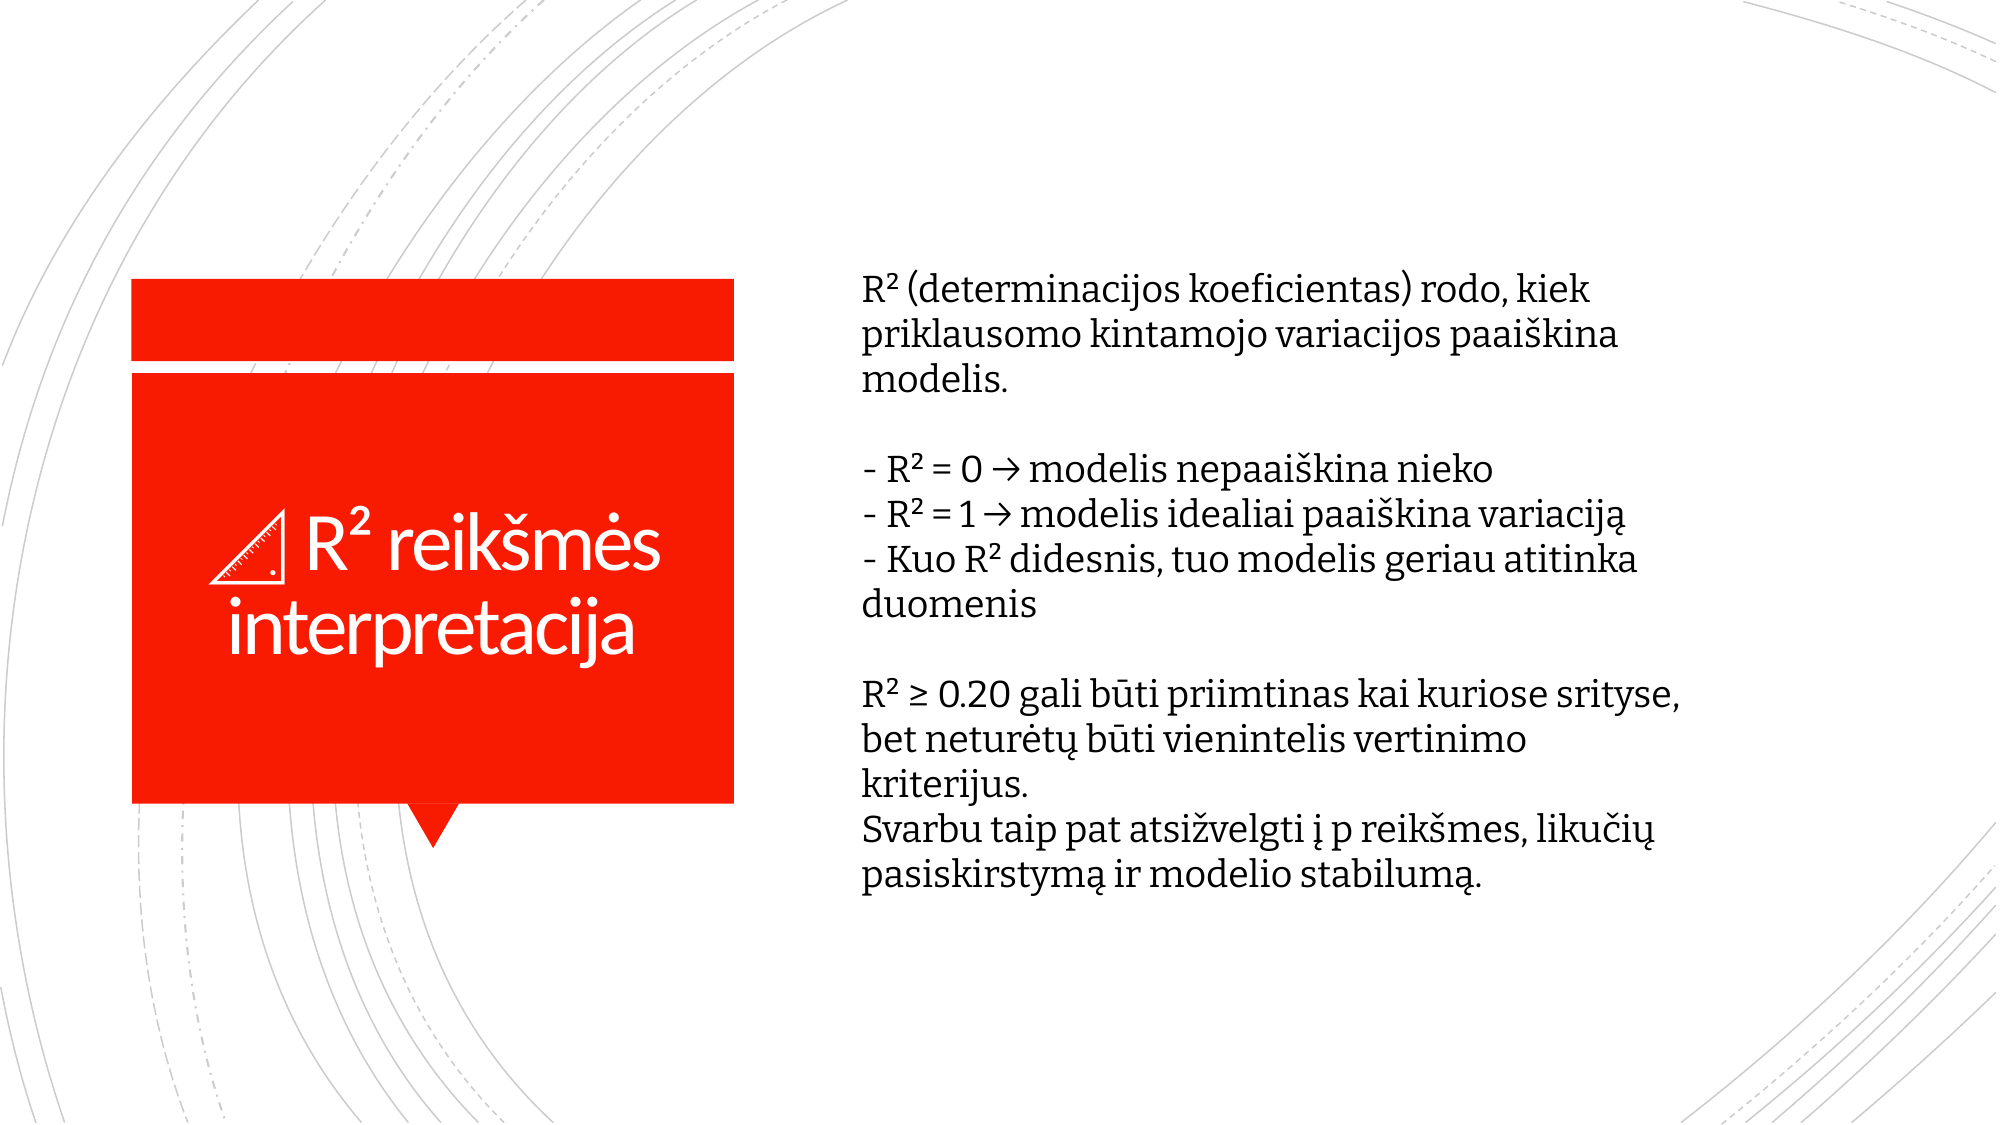

R² (determinacijos koeficientas) rodo, kiek priklausomo kintamojo variacijos paaiškina modelis.
- R² = 0 → modelis nepaaiškina nieko
- R² = 1 → modelis idealiai paaiškina variaciją
- Kuo R² didesnis, tuo modelis geriau atitinka duomenis

R² ≥ 0.20 gali būti priimtinas kai kuriose srityse, bet neturėtų būti vienintelis vertinimo kriterijus.
Svarbu taip pat atsižvelgti į p reikšmes, likučių pasiskirstymą ir modelio stabilumą.
# 📐 R² reikšmės interpretacija